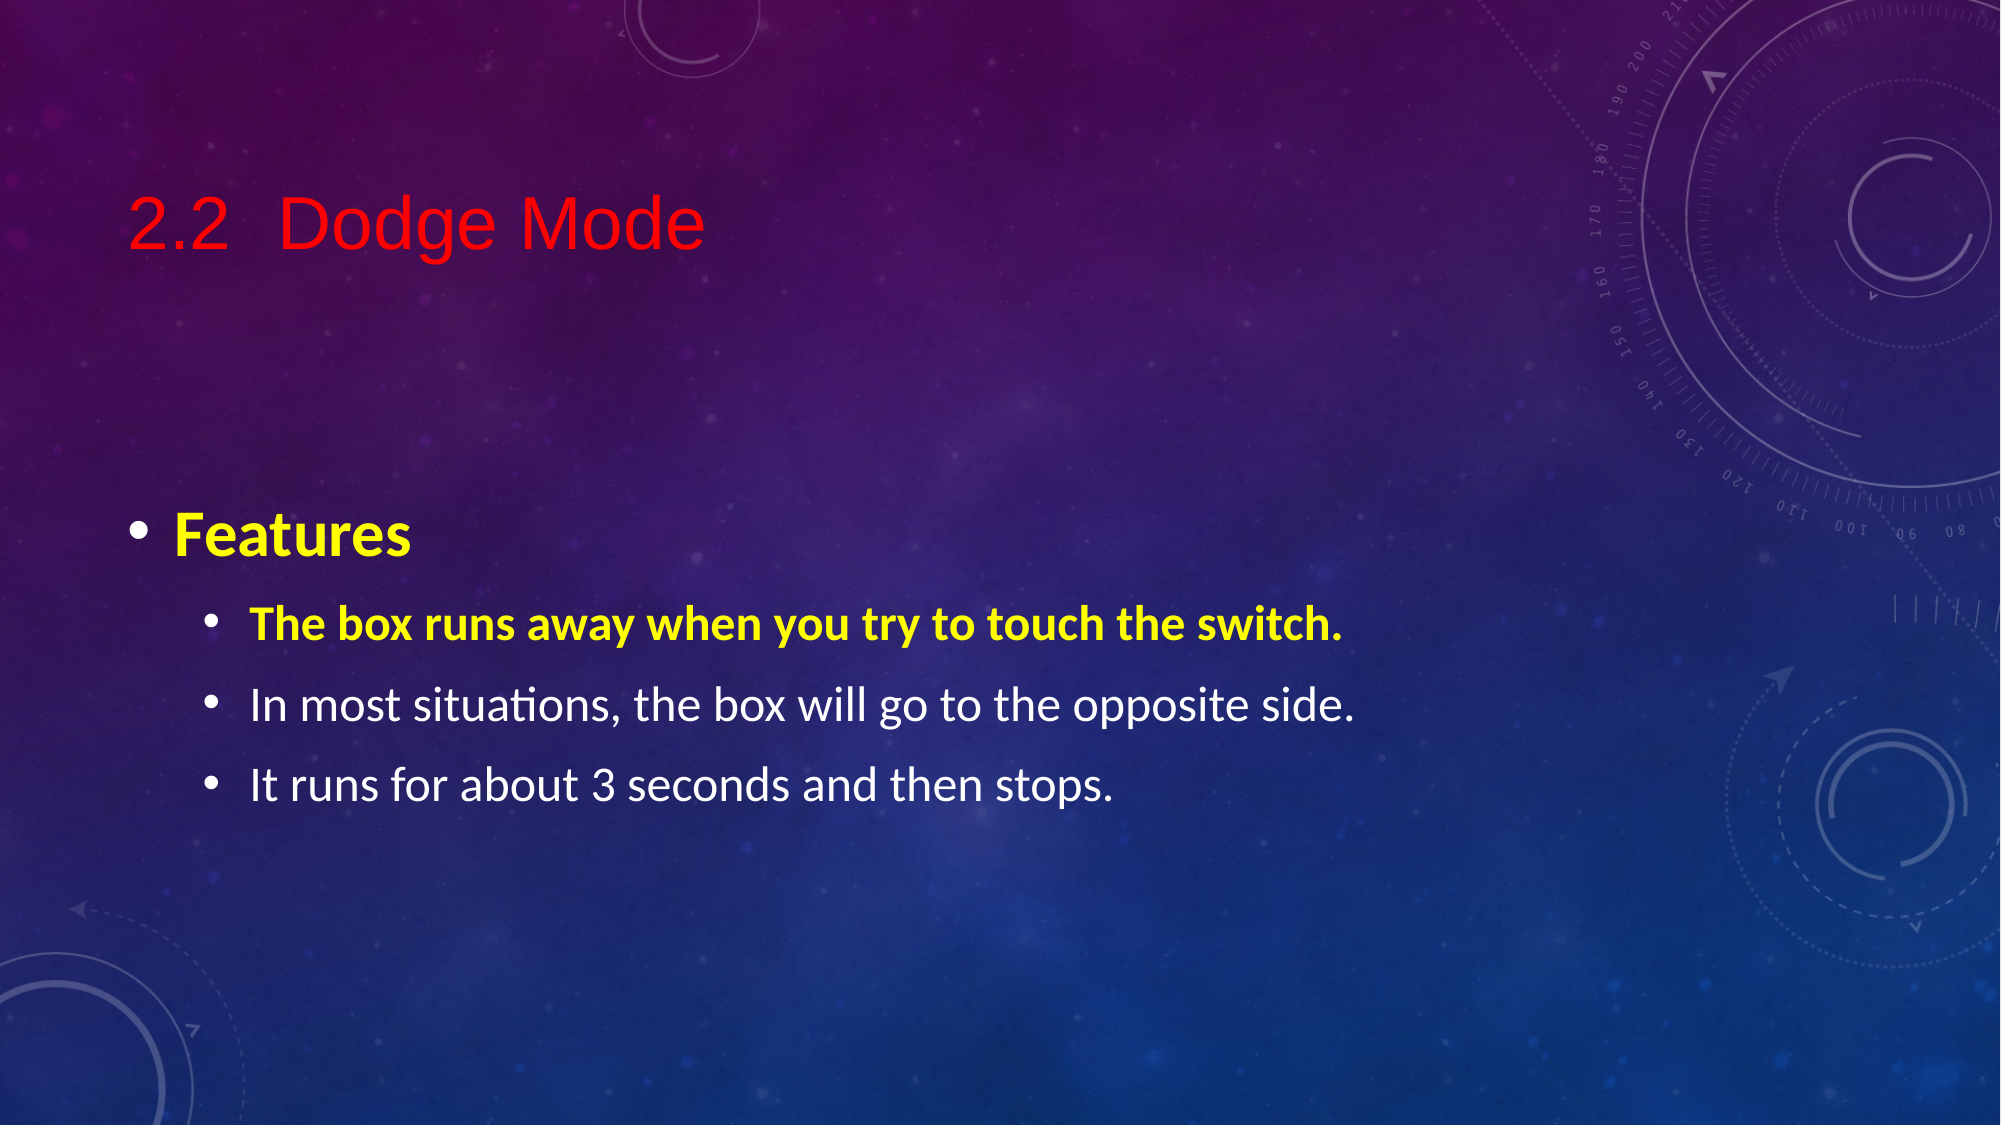

# 2.2	Dodge Mode
Features
The box runs away when you try to touch the switch.
In most situations, the box will go to the opposite side.
It runs for about 3 seconds and then stops.